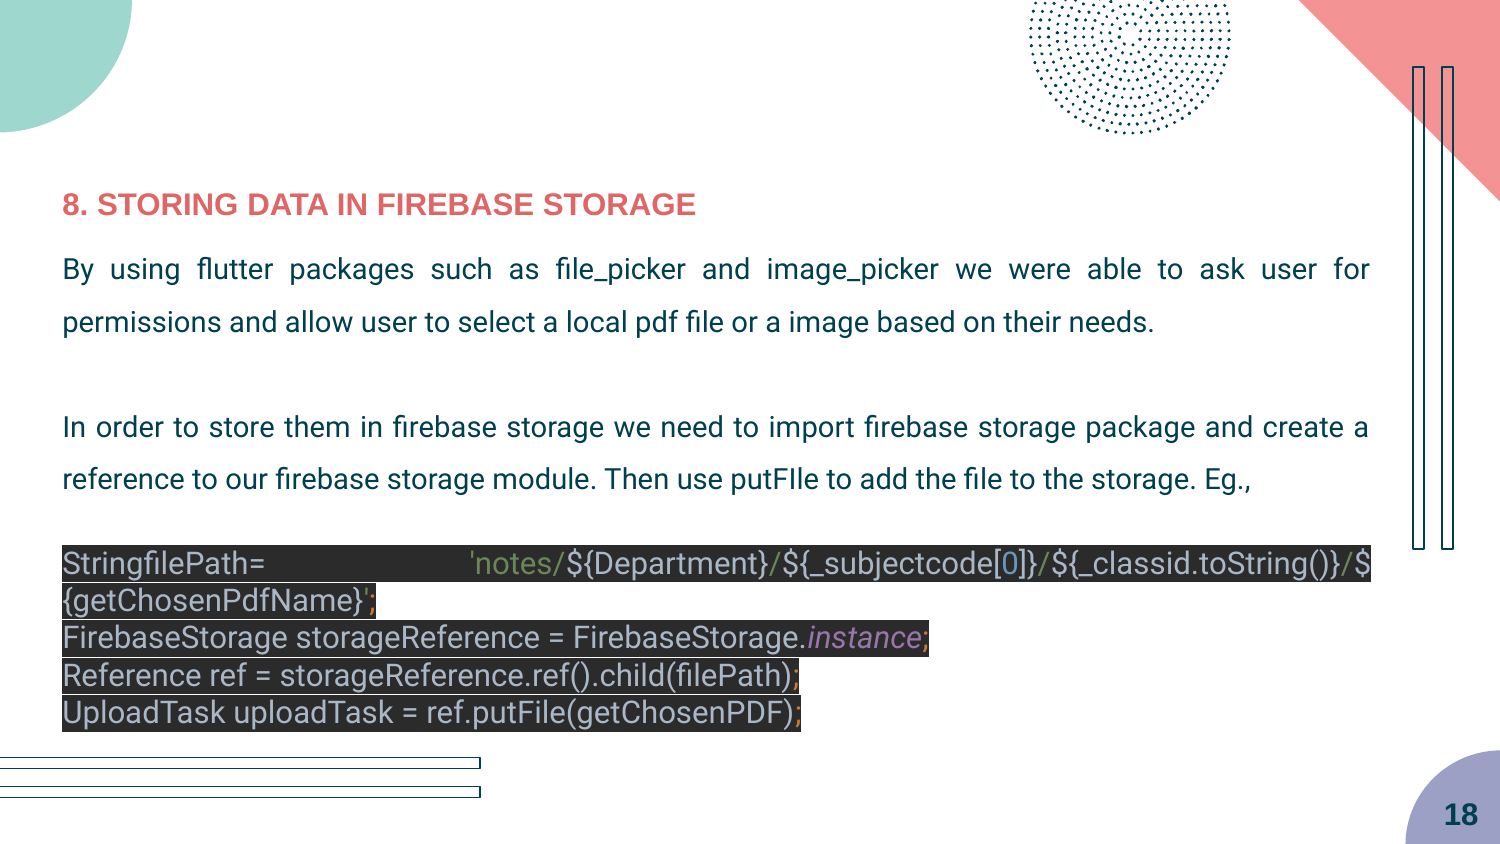

8. STORING DATA IN FIREBASE STORAGE
By using flutter packages such as file_picker and image_picker we were able to ask user for permissions and allow user to select a local pdf file or a image based on their needs.

In order to store them in firebase storage we need to import firebase storage package and create a reference to our firebase storage module. Then use putFIle to add the file to the storage. Eg.,

StringfilePath= 'notes/${Department}/${_subjectcode[0]}/${_classid.toString()}/${getChosenPdfName}';
FirebaseStorage storageReference = FirebaseStorage.instance;
Reference ref = storageReference.ref().child(filePath);
UploadTask uploadTask = ref.putFile(getChosenPDF);
18